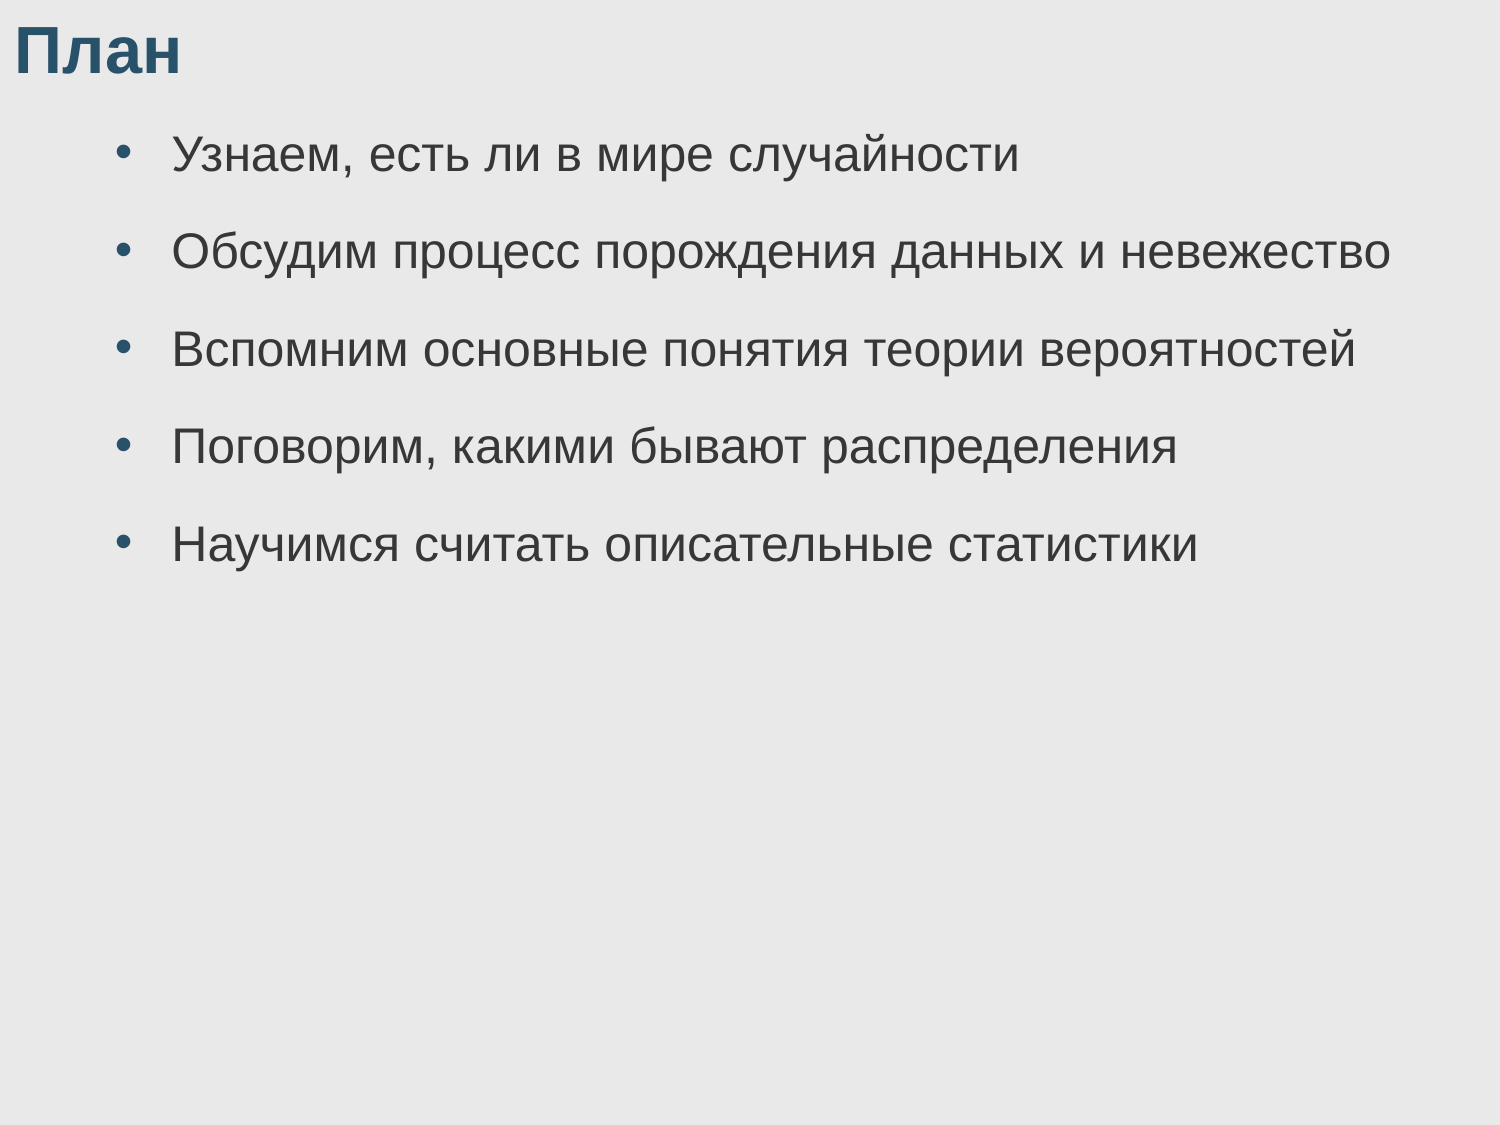

План
Узнаем, есть ли в мире случайности
Обсудим процесс порождения данных и невежество
Вспомним основные понятия теории вероятностей
Поговорим, какими бывают распределения
Научимся считать описательные статистики